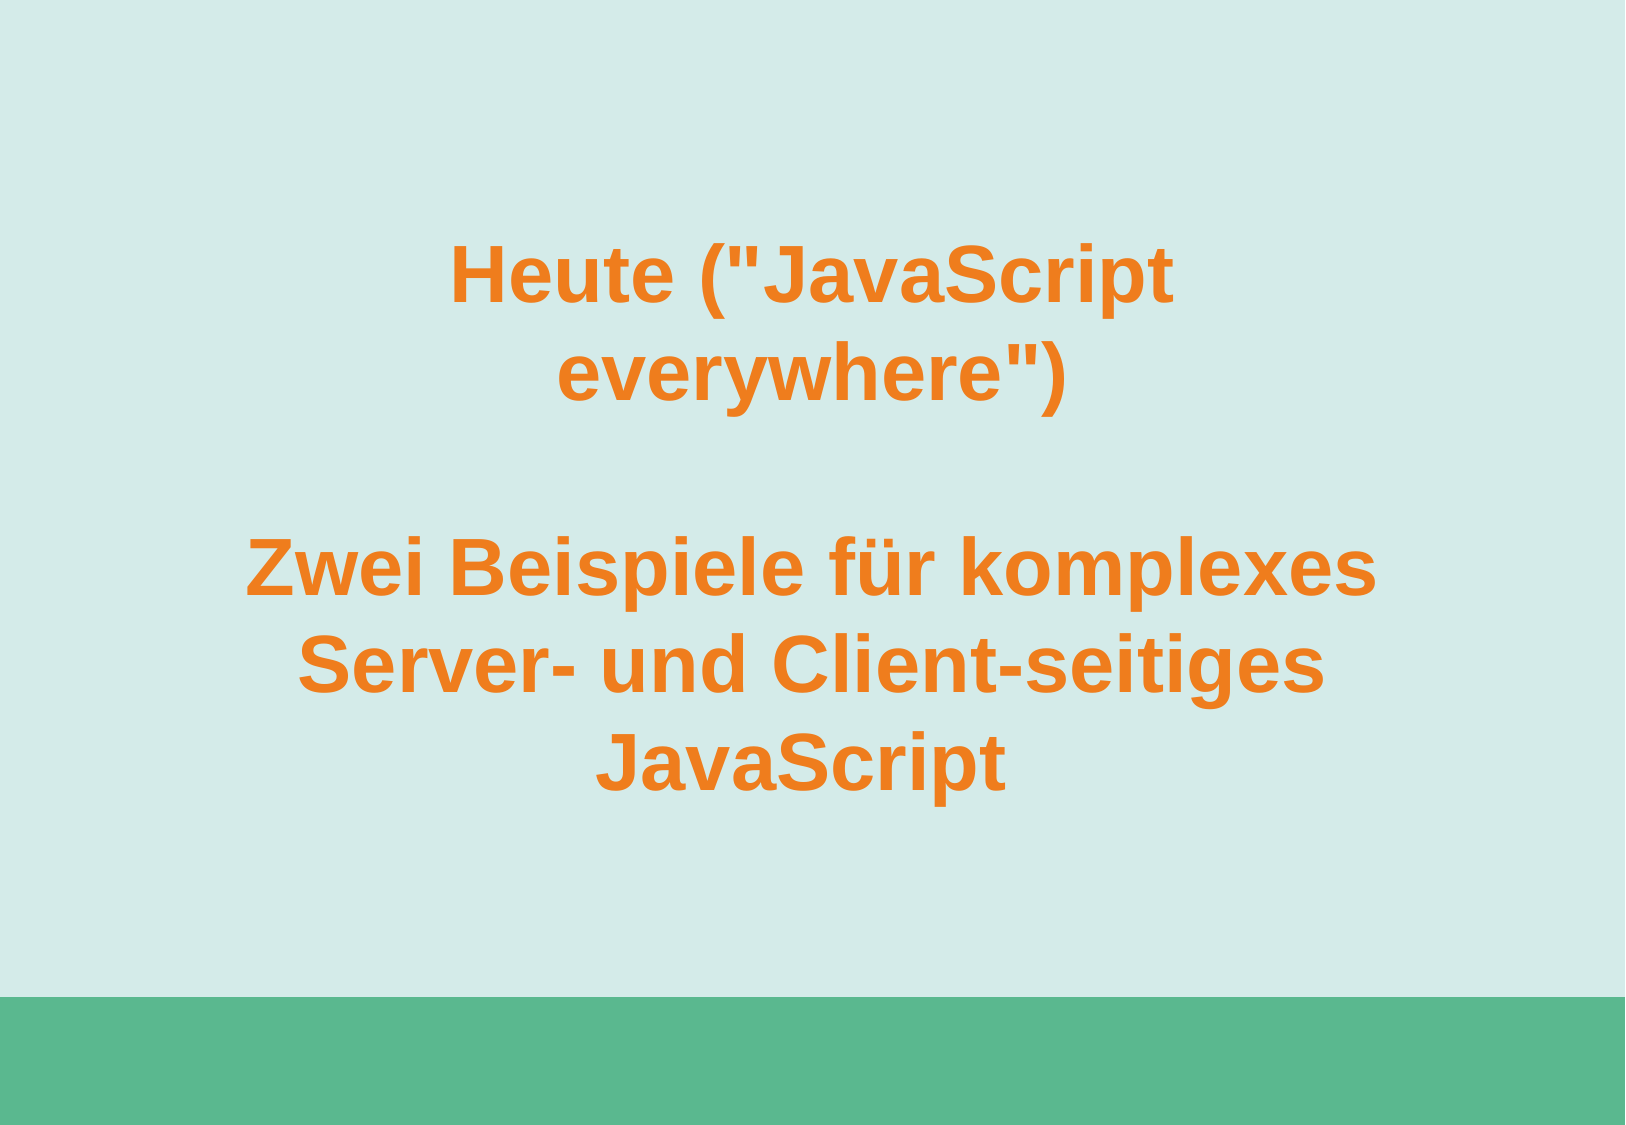

Heute ("JavaScript everywhere")

Zwei Beispiele für komplexes Server- und Client-seitiges JavaScript
#